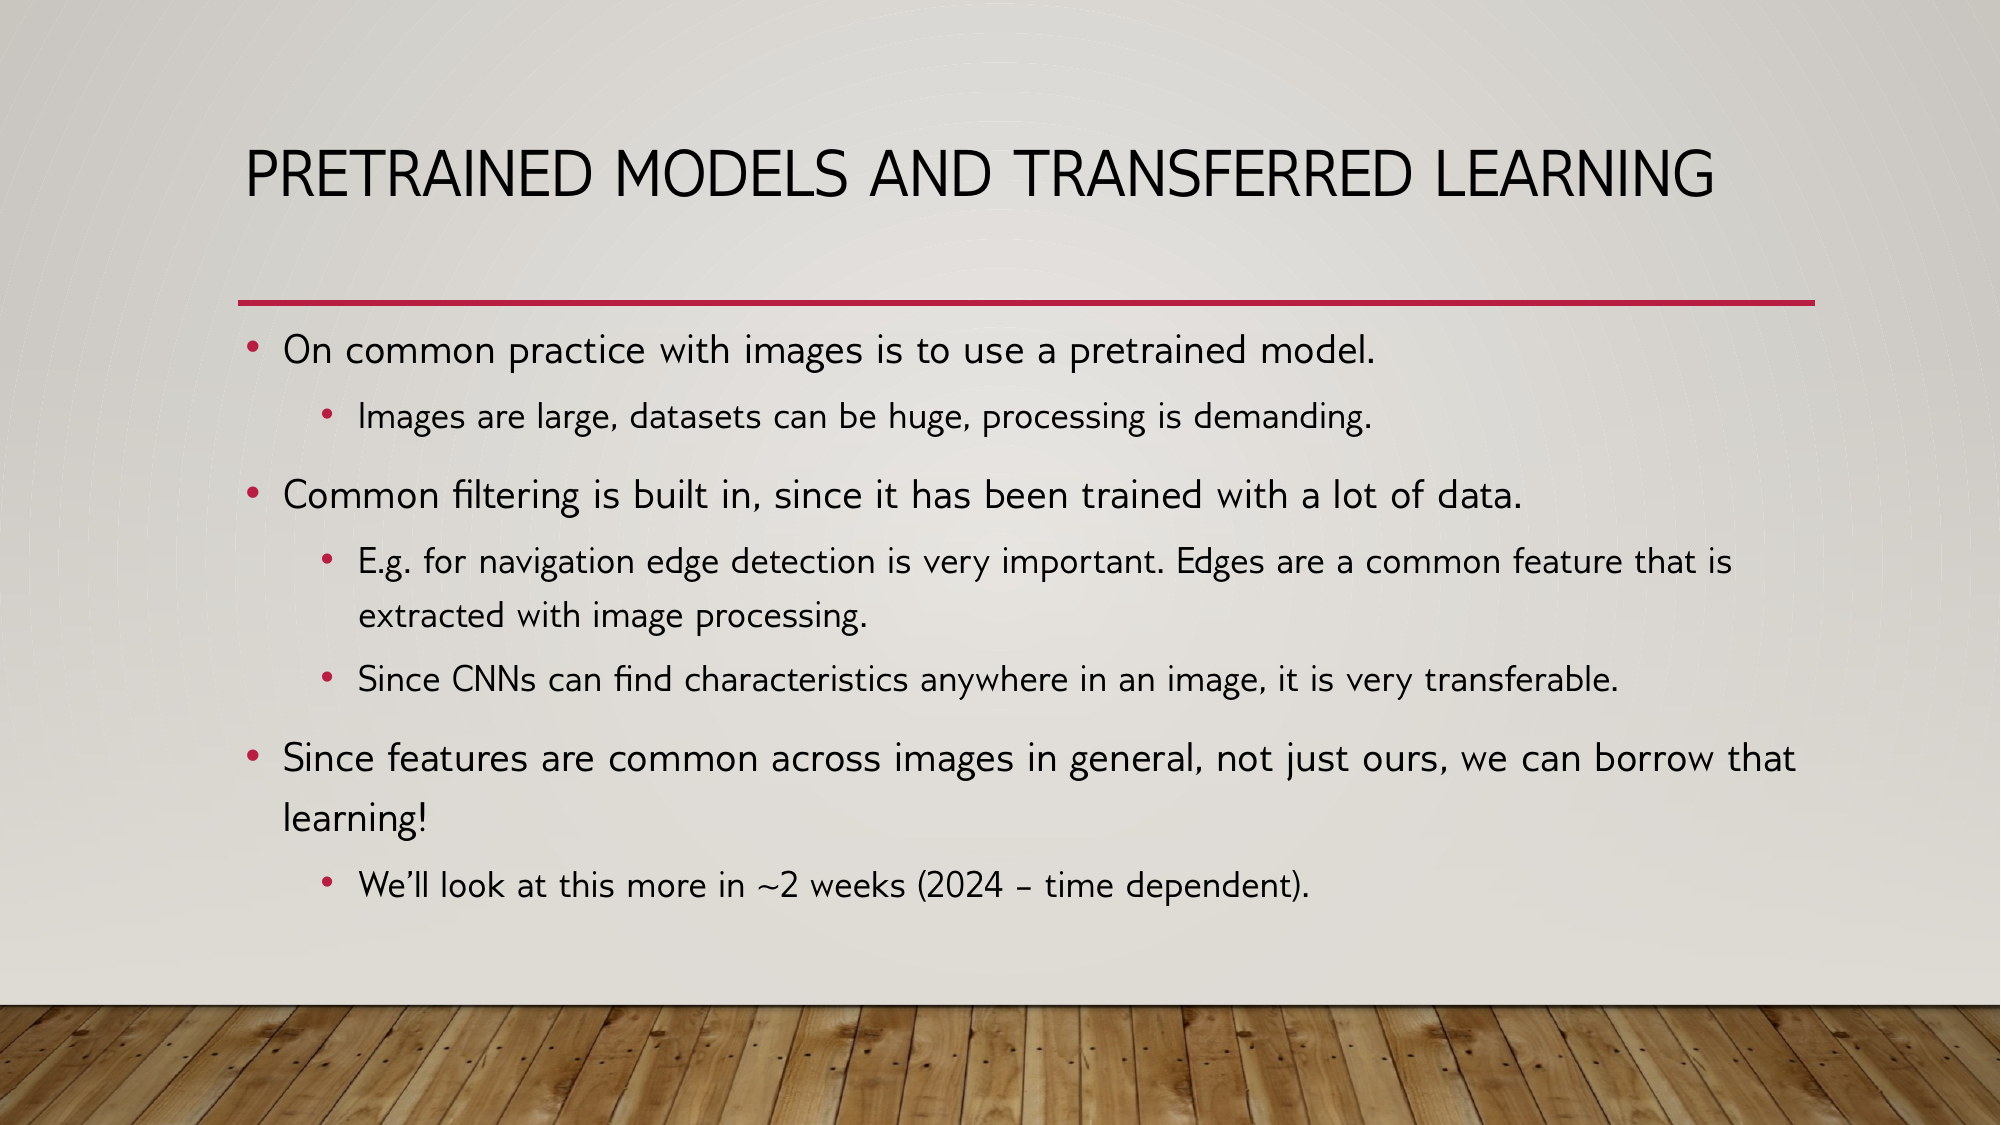

# Pretrained Models and Transferred Learning
On common practice with images is to use a pretrained model.
Images are large, datasets can be huge, processing is demanding.
Common filtering is built in, since it has been trained with a lot of data.
E.g. for navigation edge detection is very important. Edges are a common feature that is extracted with image processing.
Since CNNs can find characteristics anywhere in an image, it is very transferable.
Since features are common across images in general, not just ours, we can borrow that learning!
We’ll look at this more in ~2 weeks (2024 – time dependent).